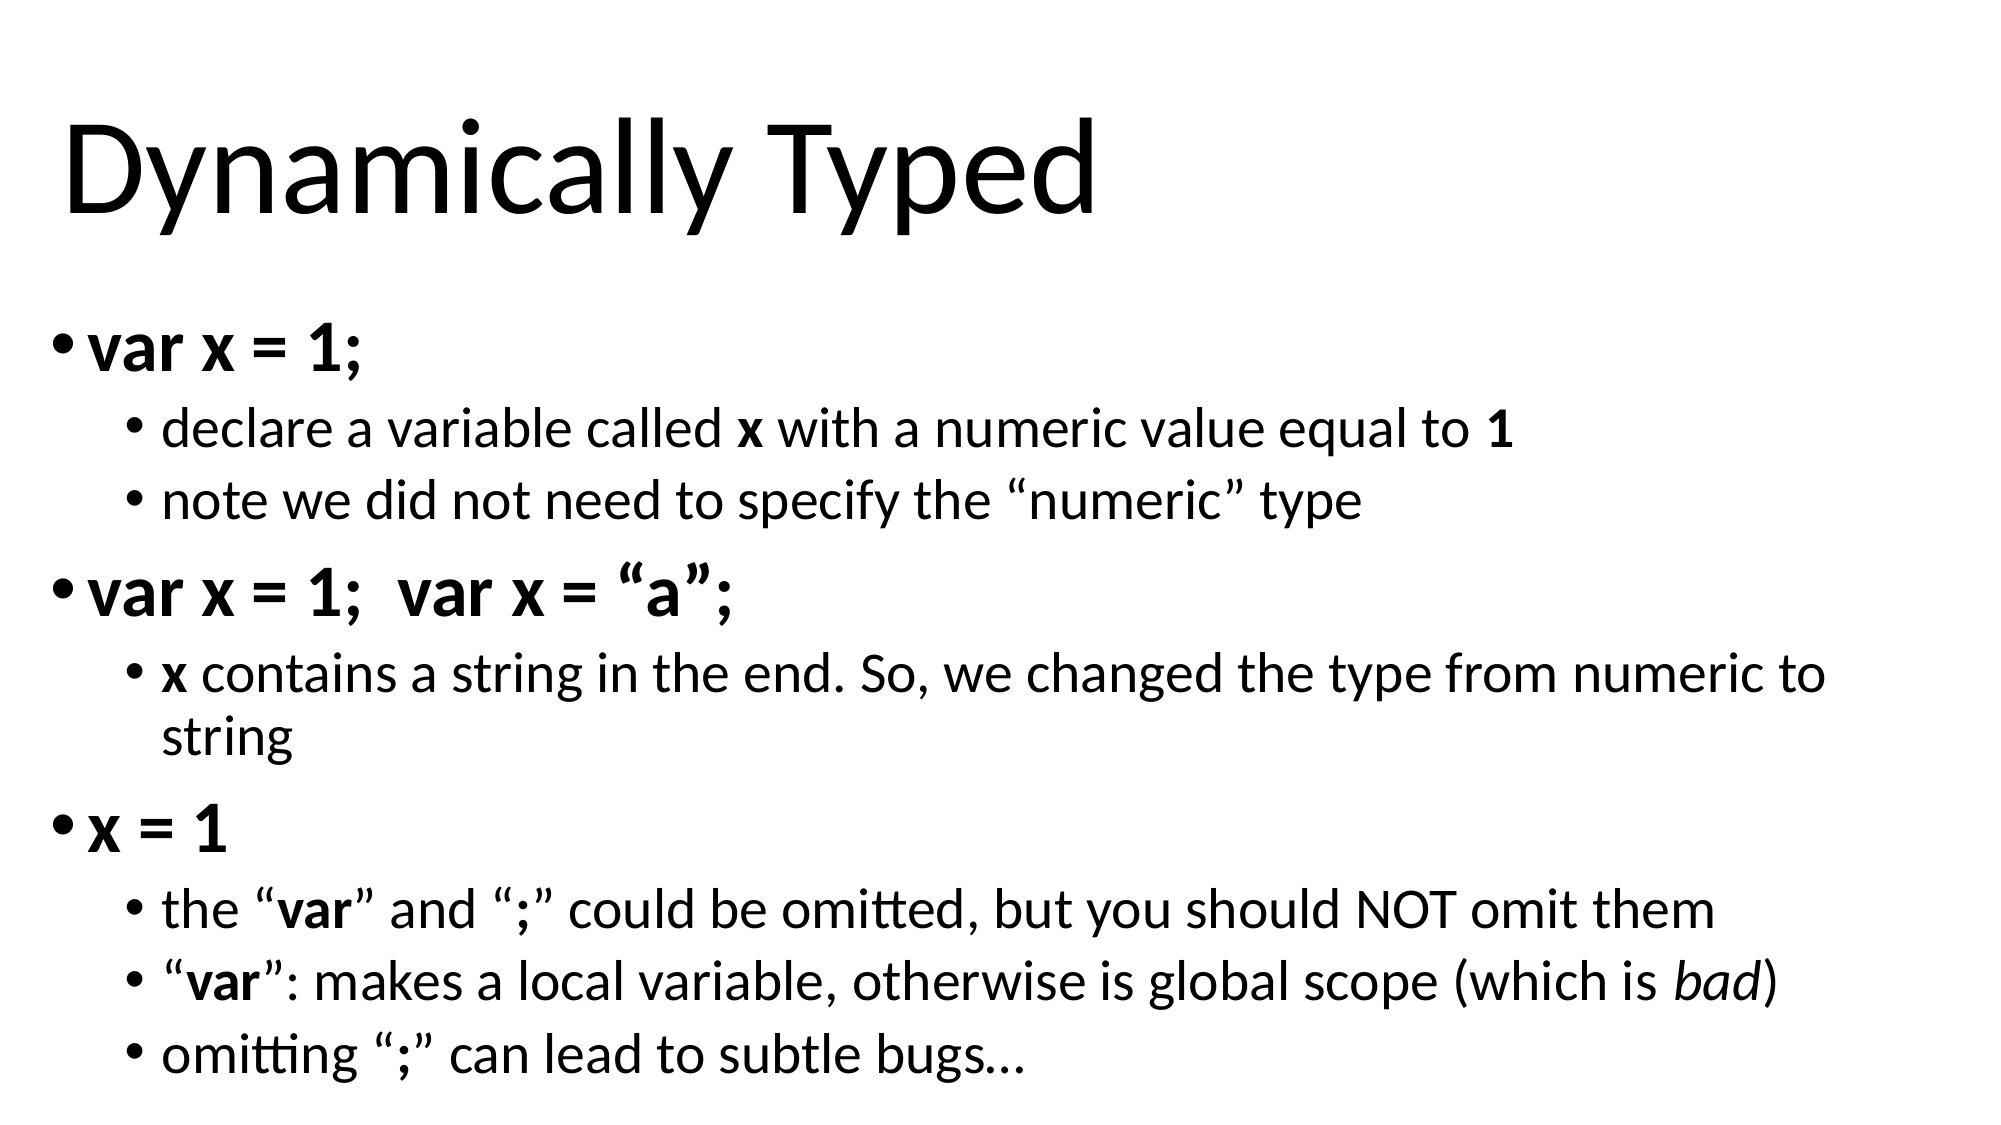

# Dynamically Typed
var x = 1;
declare a variable called x with a numeric value equal to 1
note we did not need to specify the “numeric” type
var x = 1;  var x = “a”;
x contains a string in the end. So, we changed the type from numeric to string
x = 1
the “var” and “;” could be omitted, but you should NOT omit them
“var”: makes a local variable, otherwise is global scope (which is bad)
omitting “;” can lead to subtle bugs…